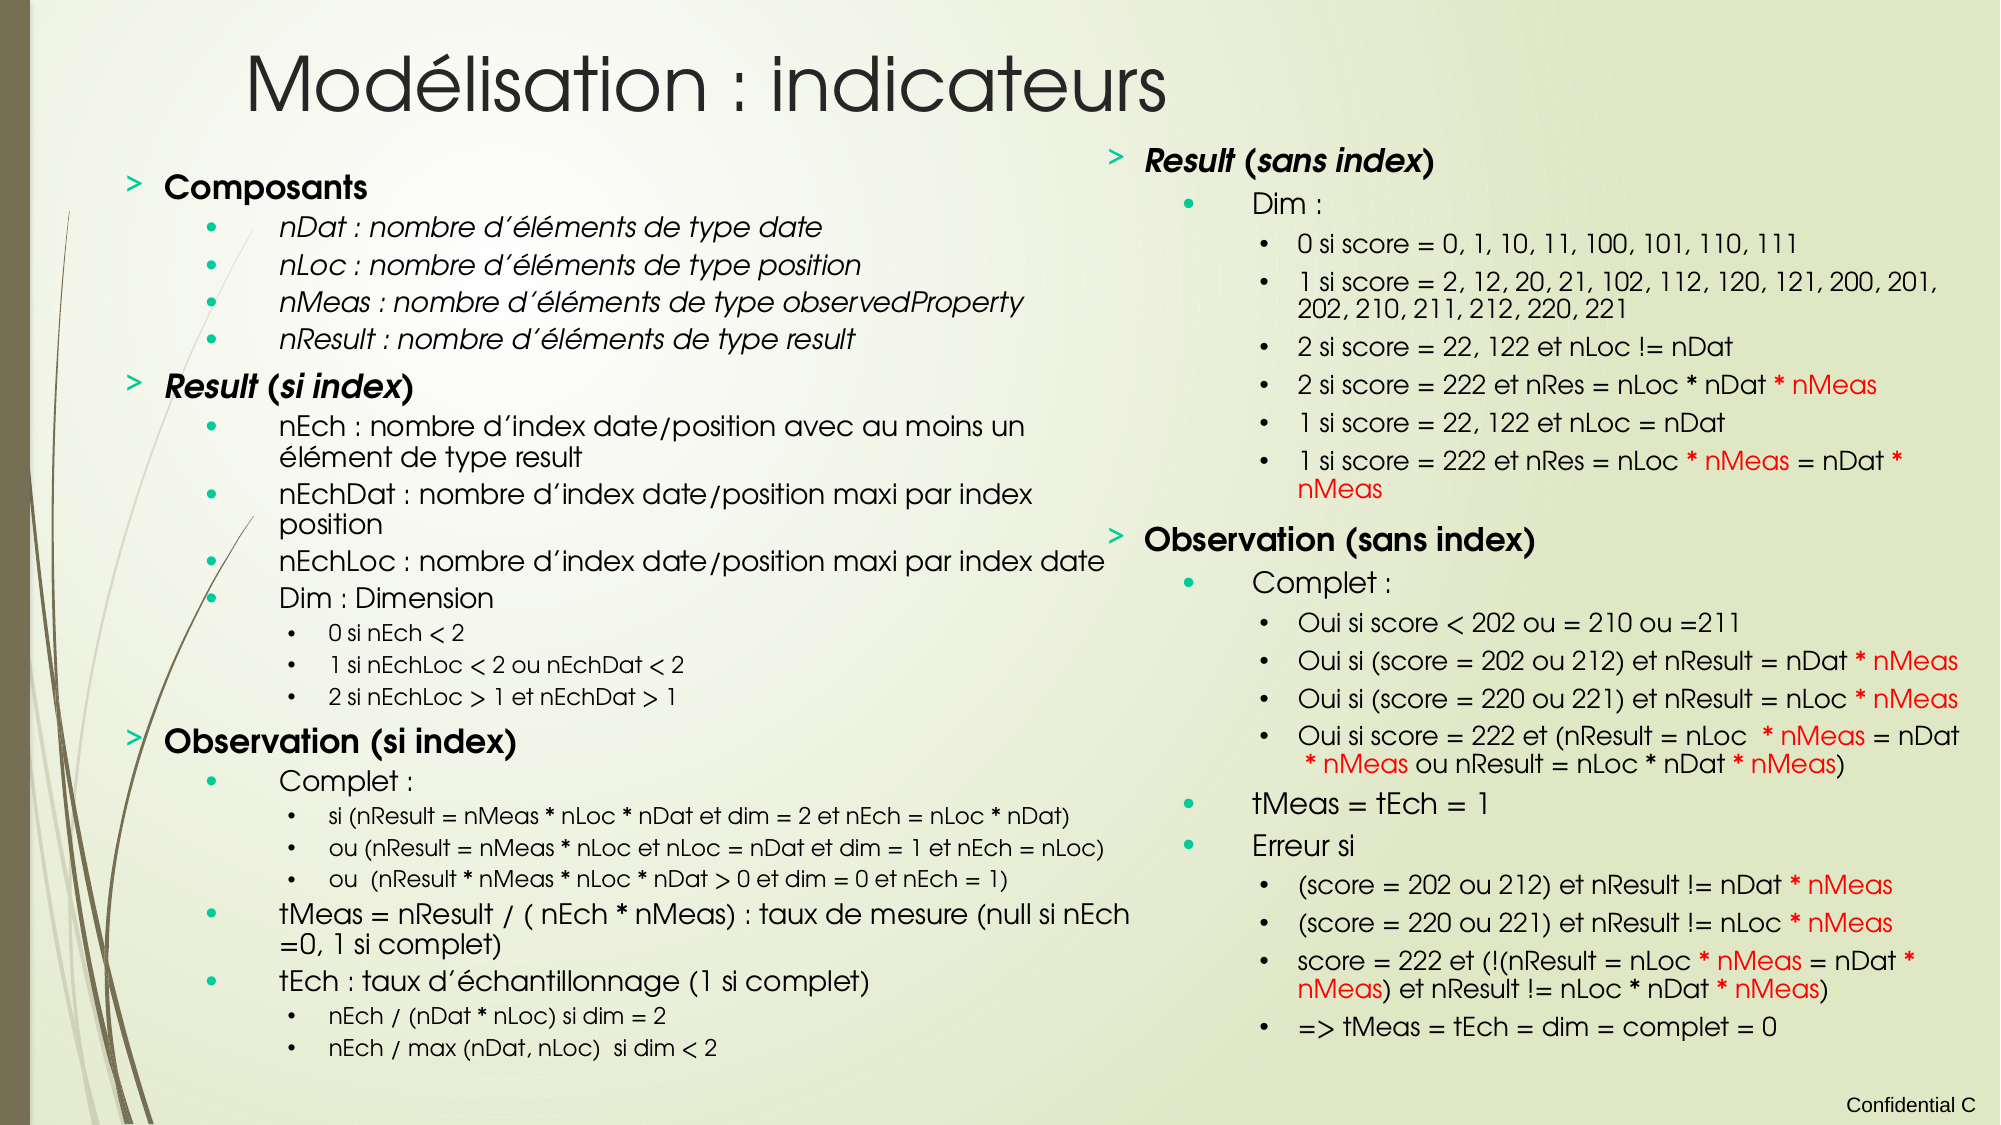

# Modélisation : indicateurs
Result (sans index)
Dim :
0 si score = 0, 1, 10, 11, 100, 101, 110, 111
1 si score = 2, 12, 20, 21, 102, 112, 120, 121, 200, 201, 202, 210, 211, 212, 220, 221
2 si score = 22, 122 et nLoc != nDat
2 si score = 222 et nRes = nLoc * nDat * nMeas
1 si score = 22, 122 et nLoc = nDat
1 si score = 222 et nRes = nLoc * nMeas = nDat * nMeas
Observation (sans index)
Complet :
Oui si score < 202 ou = 210 ou =211
Oui si (score = 202 ou 212) et nResult = nDat * nMeas
Oui si (score = 220 ou 221) et nResult = nLoc * nMeas
Oui si score = 222 et (nResult = nLoc  * nMeas = nDat  * nMeas ou nResult = nLoc * nDat * nMeas)
tMeas = tEch = 1
Erreur si
(score = 202 ou 212) et nResult != nDat * nMeas
(score = 220 ou 221) et nResult != nLoc * nMeas
score = 222 et (!(nResult = nLoc * nMeas = nDat * nMeas) et nResult != nLoc * nDat * nMeas)
=> tMeas = tEch = dim = complet = 0

Composants
nDat : nombre d’éléments de type date
nLoc : nombre d’éléments de type position
nMeas : nombre d’éléments de type observedProperty
nResult : nombre d’éléments de type result
Result (si index)
nEch : nombre d’index date/position avec au moins un élément de type result
nEchDat : nombre d’index date/position maxi par index position
nEchLoc : nombre d’index date/position maxi par index date
Dim : Dimension
0 si nEch < 2
1 si nEchLoc < 2 ou nEchDat < 2
2 si nEchLoc > 1 et nEchDat > 1
Observation (si index)
Complet :
si (nResult = nMeas * nLoc * nDat et dim = 2 et nEch = nLoc * nDat)
ou (nResult = nMeas * nLoc et nLoc = nDat et dim = 1 et nEch = nLoc)
ou  (nResult * nMeas * nLoc * nDat > 0 et dim = 0 et nEch = 1)
tMeas = nResult / ( nEch * nMeas) : taux de mesure (null si nEch =0, 1 si complet)
tEch : taux d’échantillonnage (1 si complet)
nEch / (nDat * nLoc) si dim = 2
nEch / max (nDat, nLoc)  si dim < 2